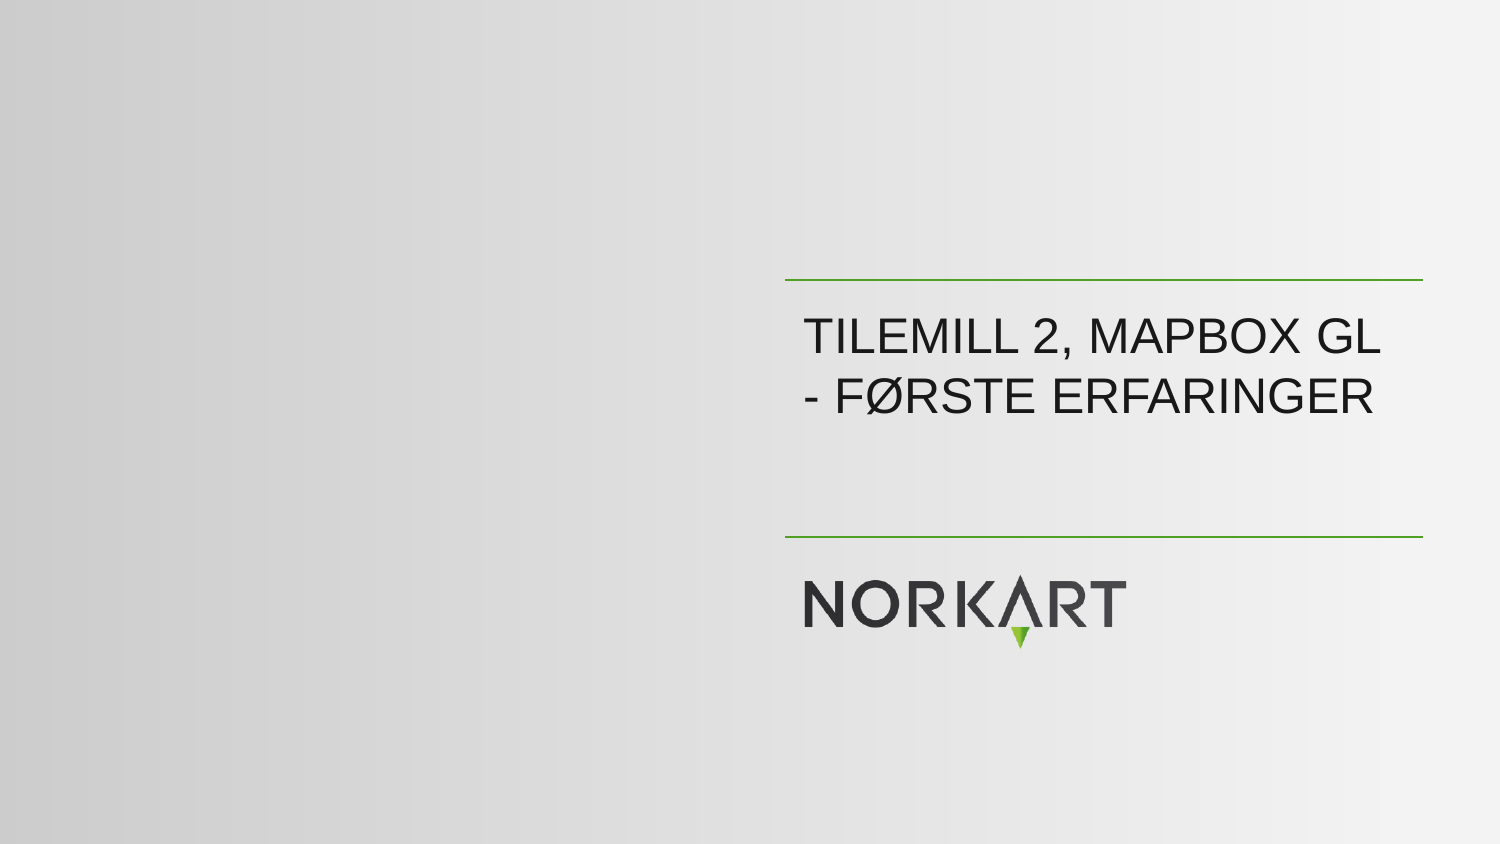

# TileMill 2, Mapbox GL - første erfaringer